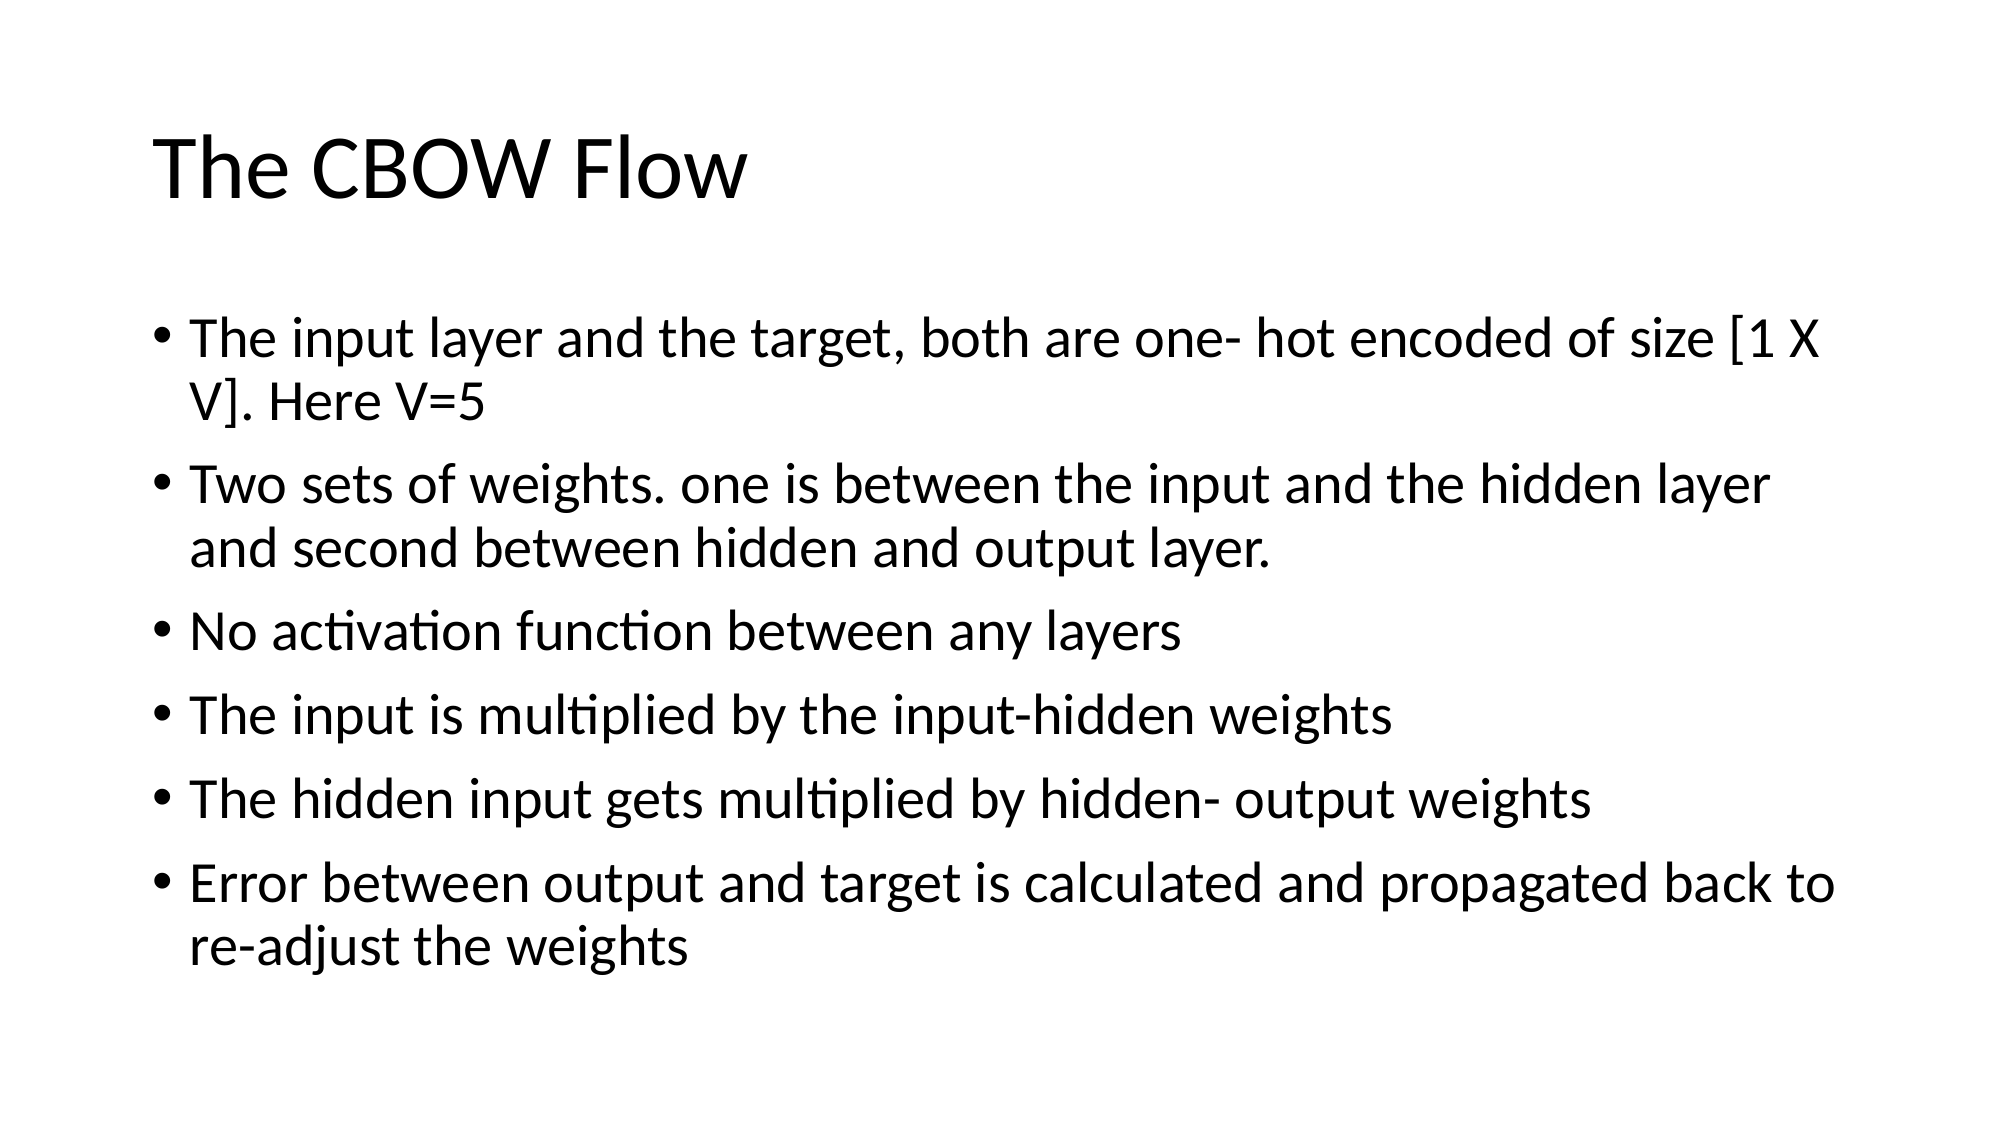

# The CBOW Flow
The input layer and the target, both are one- hot encoded of size [1 X V]. Here V=5
Two sets of weights. one is between the input and the hidden layer and second between hidden and output layer.
No activation function between any layers
The input is multiplied by the input-hidden weights
The hidden input gets multiplied by hidden- output weights
Error between output and target is calculated and propagated back to re-adjust the weights